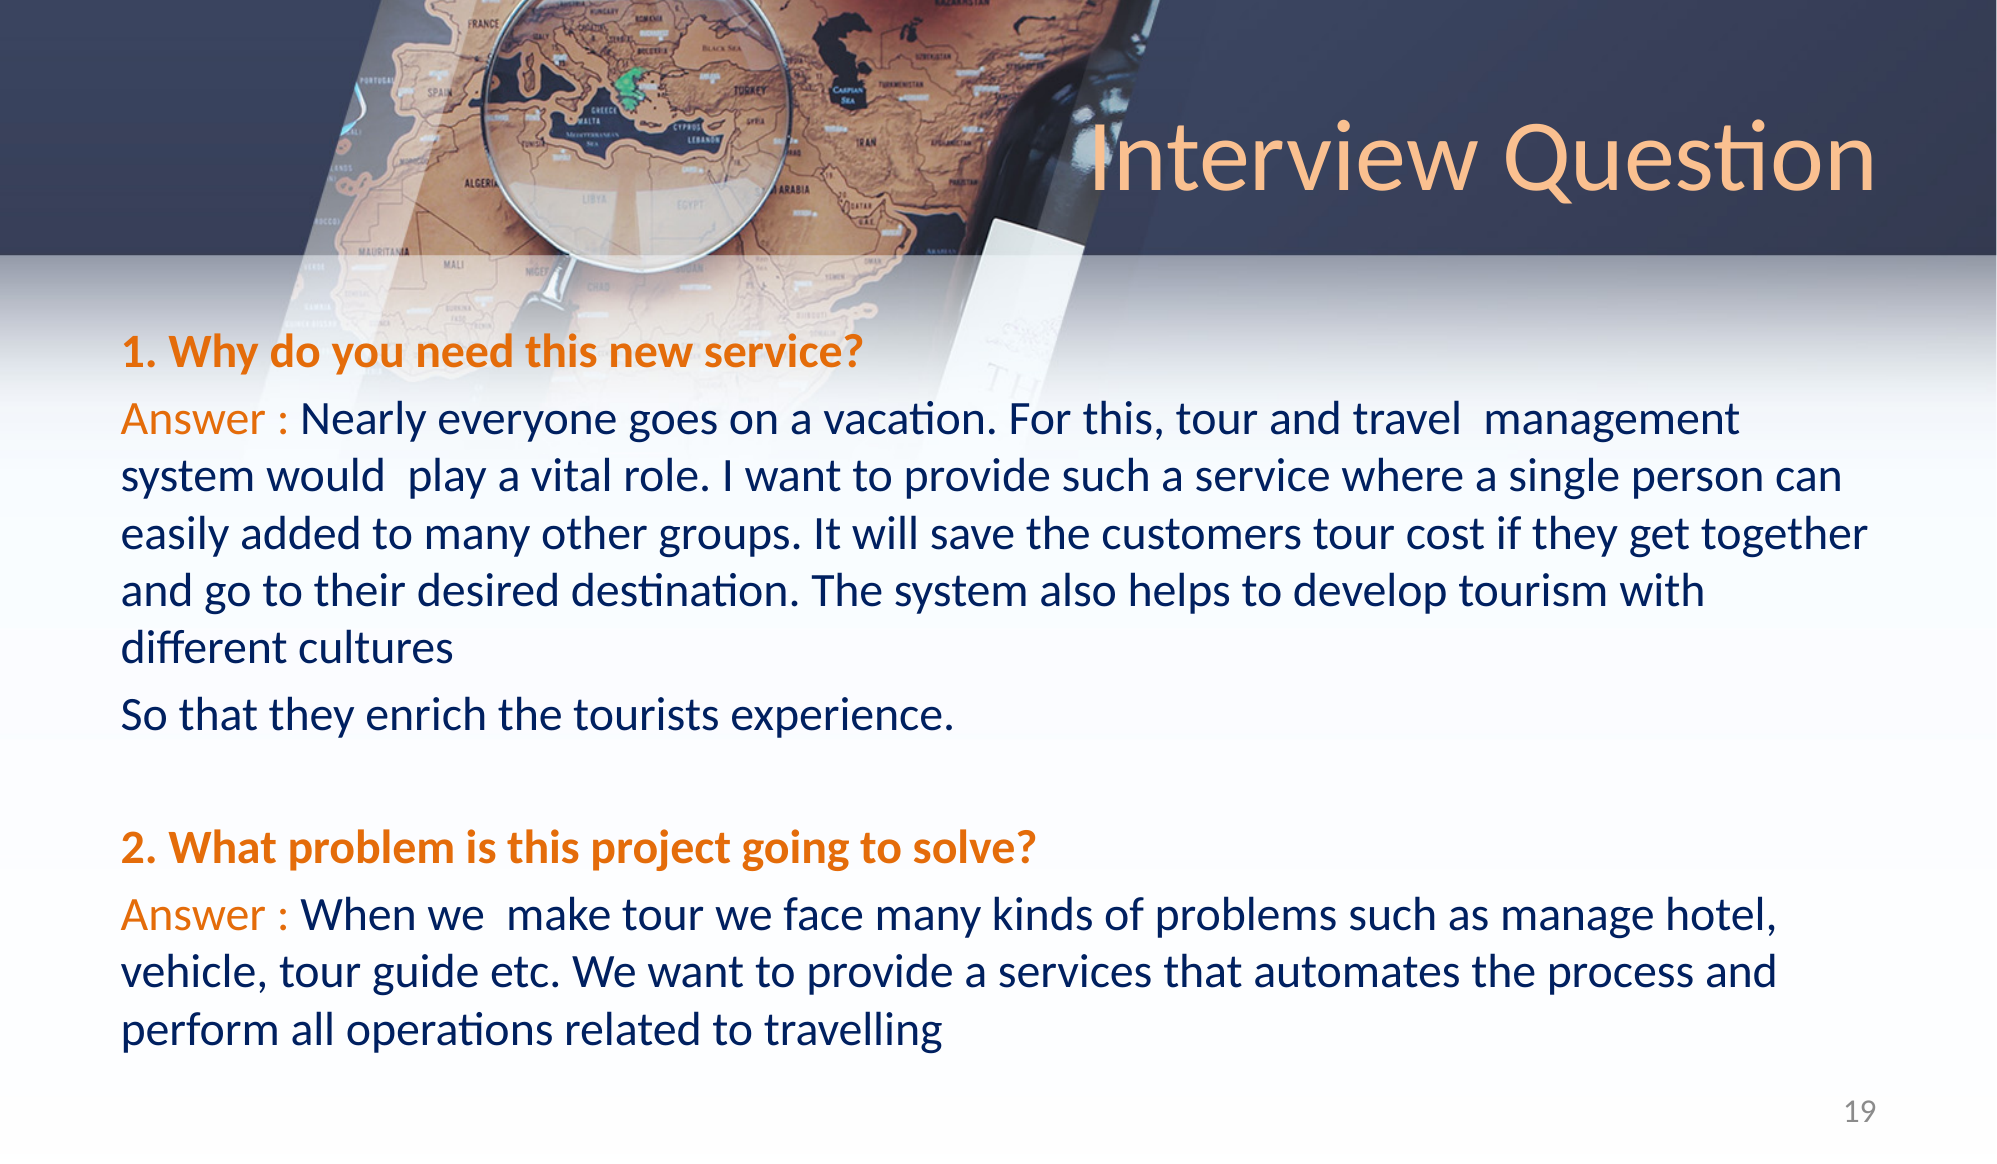

# Interview Question
1. Why do you need this new service?
Answer : Nearly everyone goes on a vacation. For this, tour and travel  management system would  play a vital role. I want to provide such a service where a single person can easily added to many other groups. It will save the customers tour cost if they get together and go to their desired destination. The system also helps to develop tourism with different cultures
So that they enrich the tourists experience.

2. What problem is this project going to solve?
Answer : When we  make tour we face many kinds of problems such as manage hotel, vehicle, tour guide etc. We want to provide a services that automates the process and perform all operations related to travelling

19